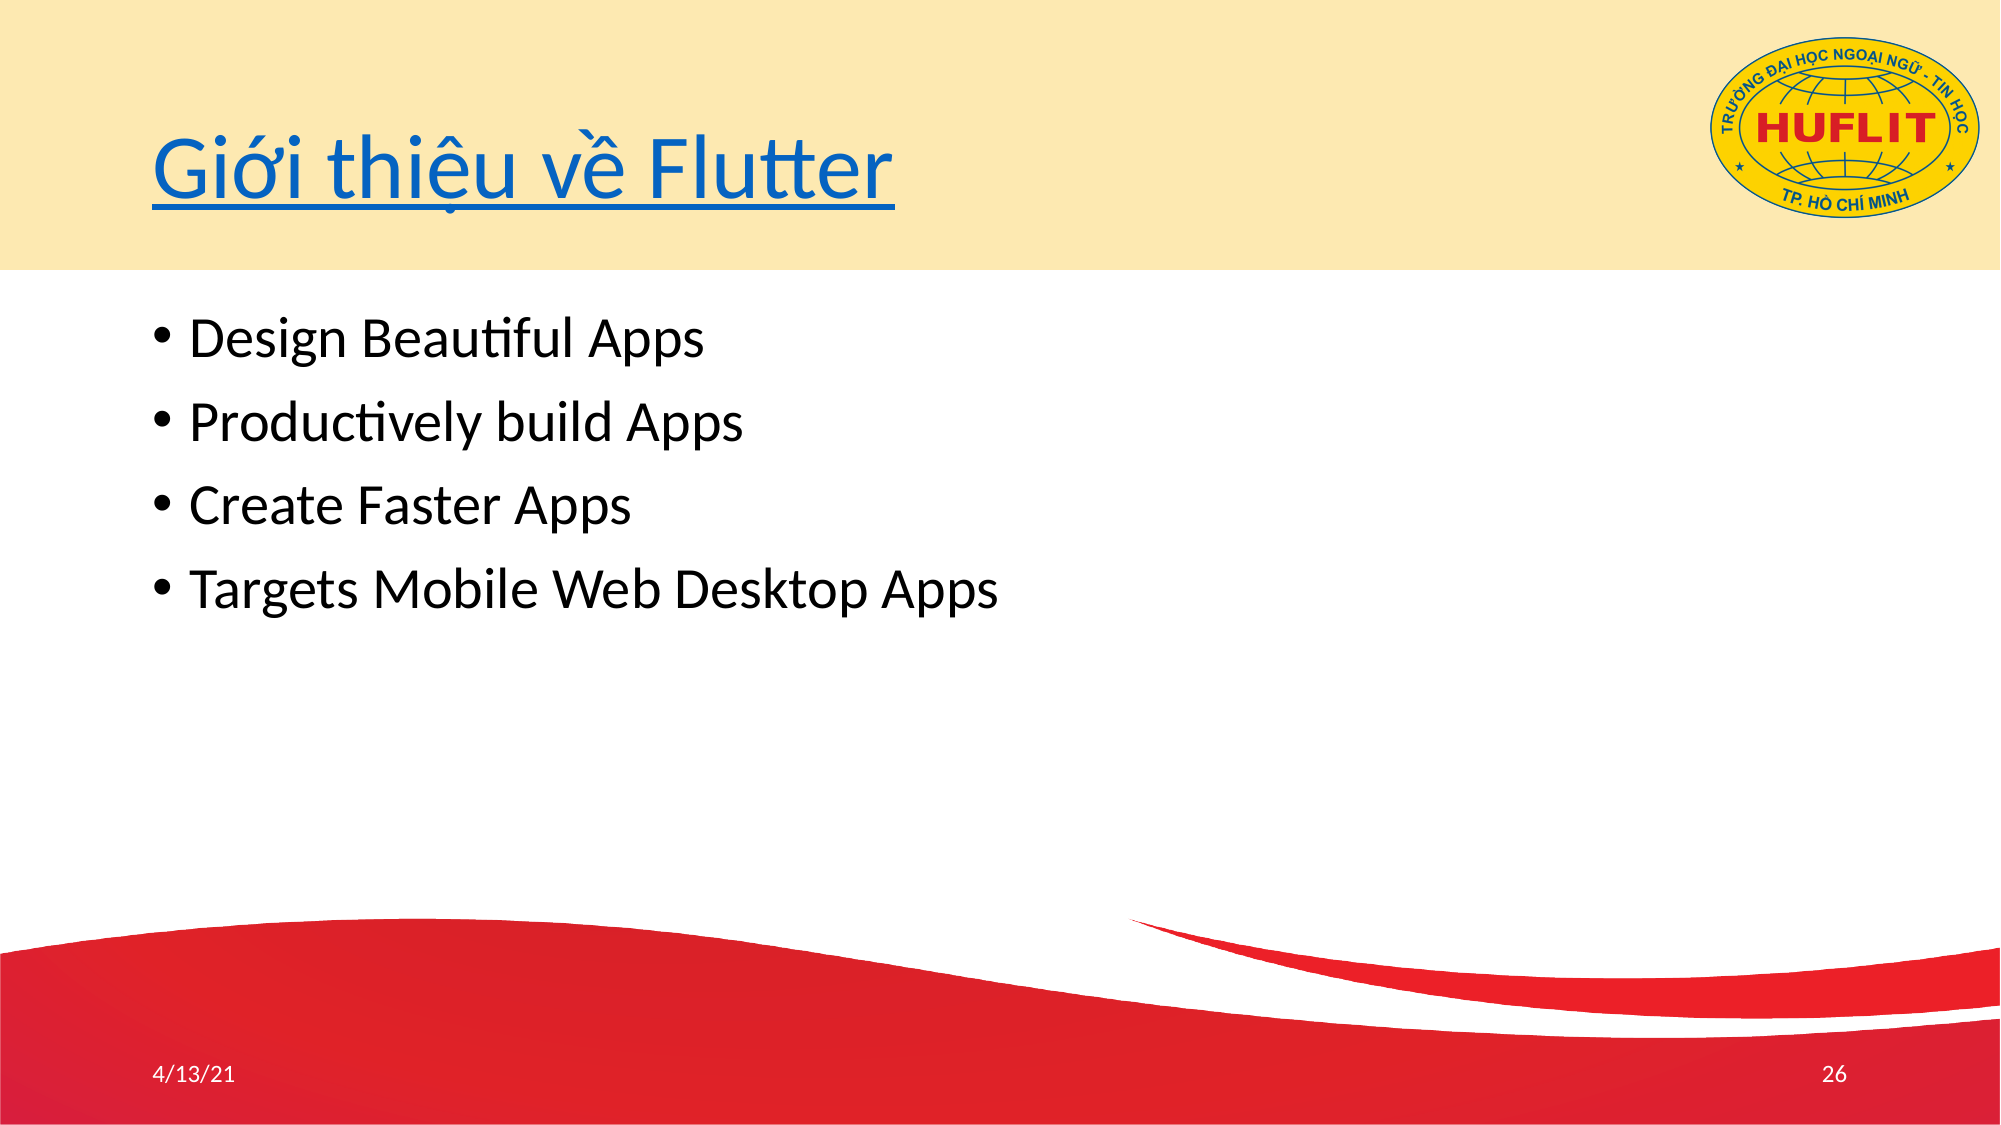

# Giới thiệu về Flutter
Design Beautiful Apps
Productively build Apps
Create Faster Apps
Targets Mobile Web Desktop Apps
4/13/21

26